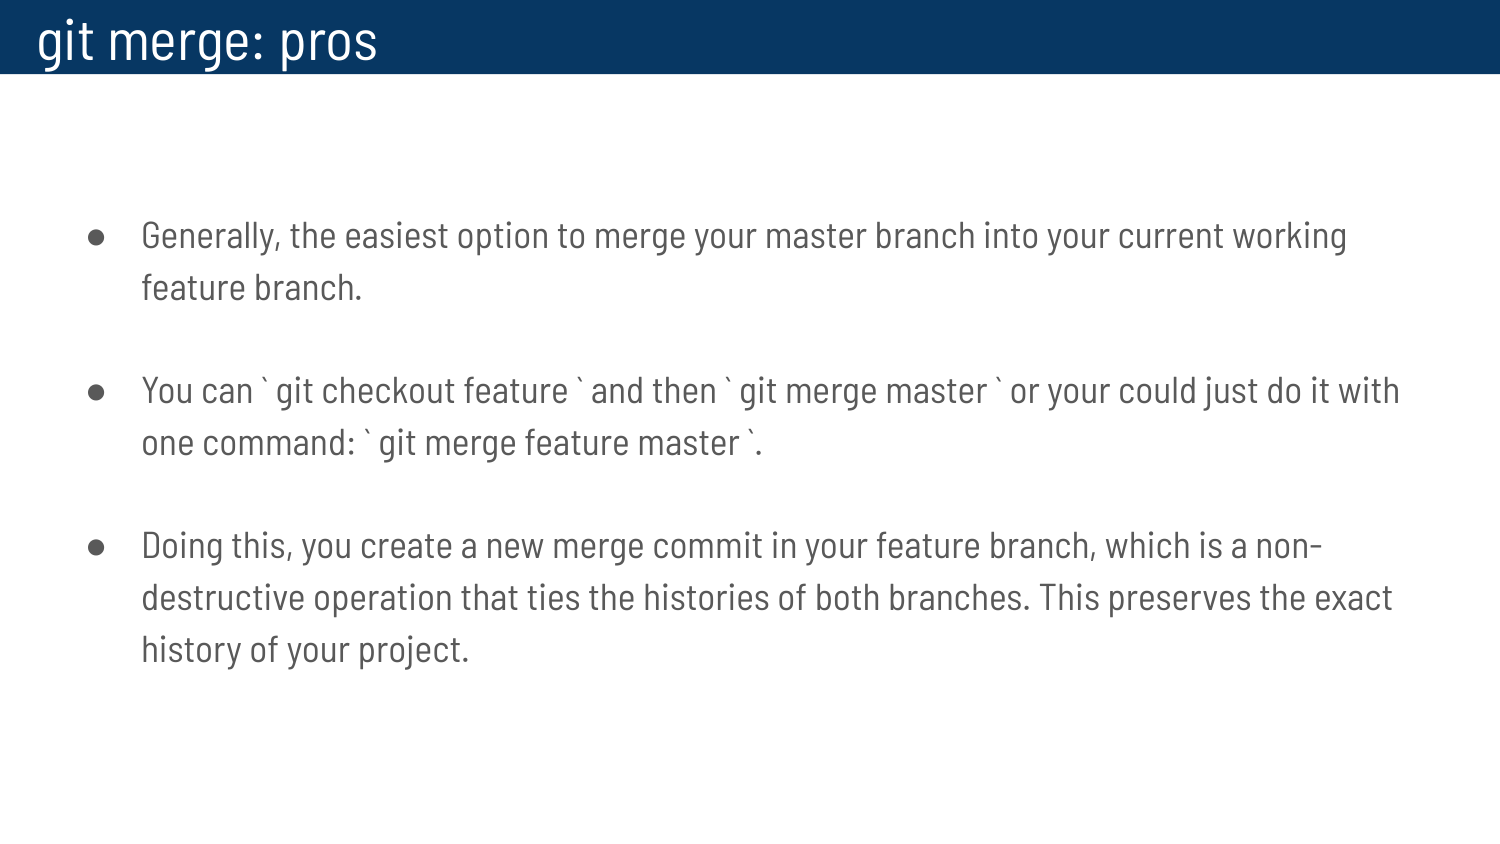

git merge: pros
Generally, the easiest option to merge your master branch into your current working feature branch.

You can ` git checkout feature ` and then ` git merge master ` or your could just do it with one command: ` git merge feature master `.

Doing this, you create a new merge commit in your feature branch, which is a non-destructive operation that ties the histories of both branches. This preserves the exact history of your project.